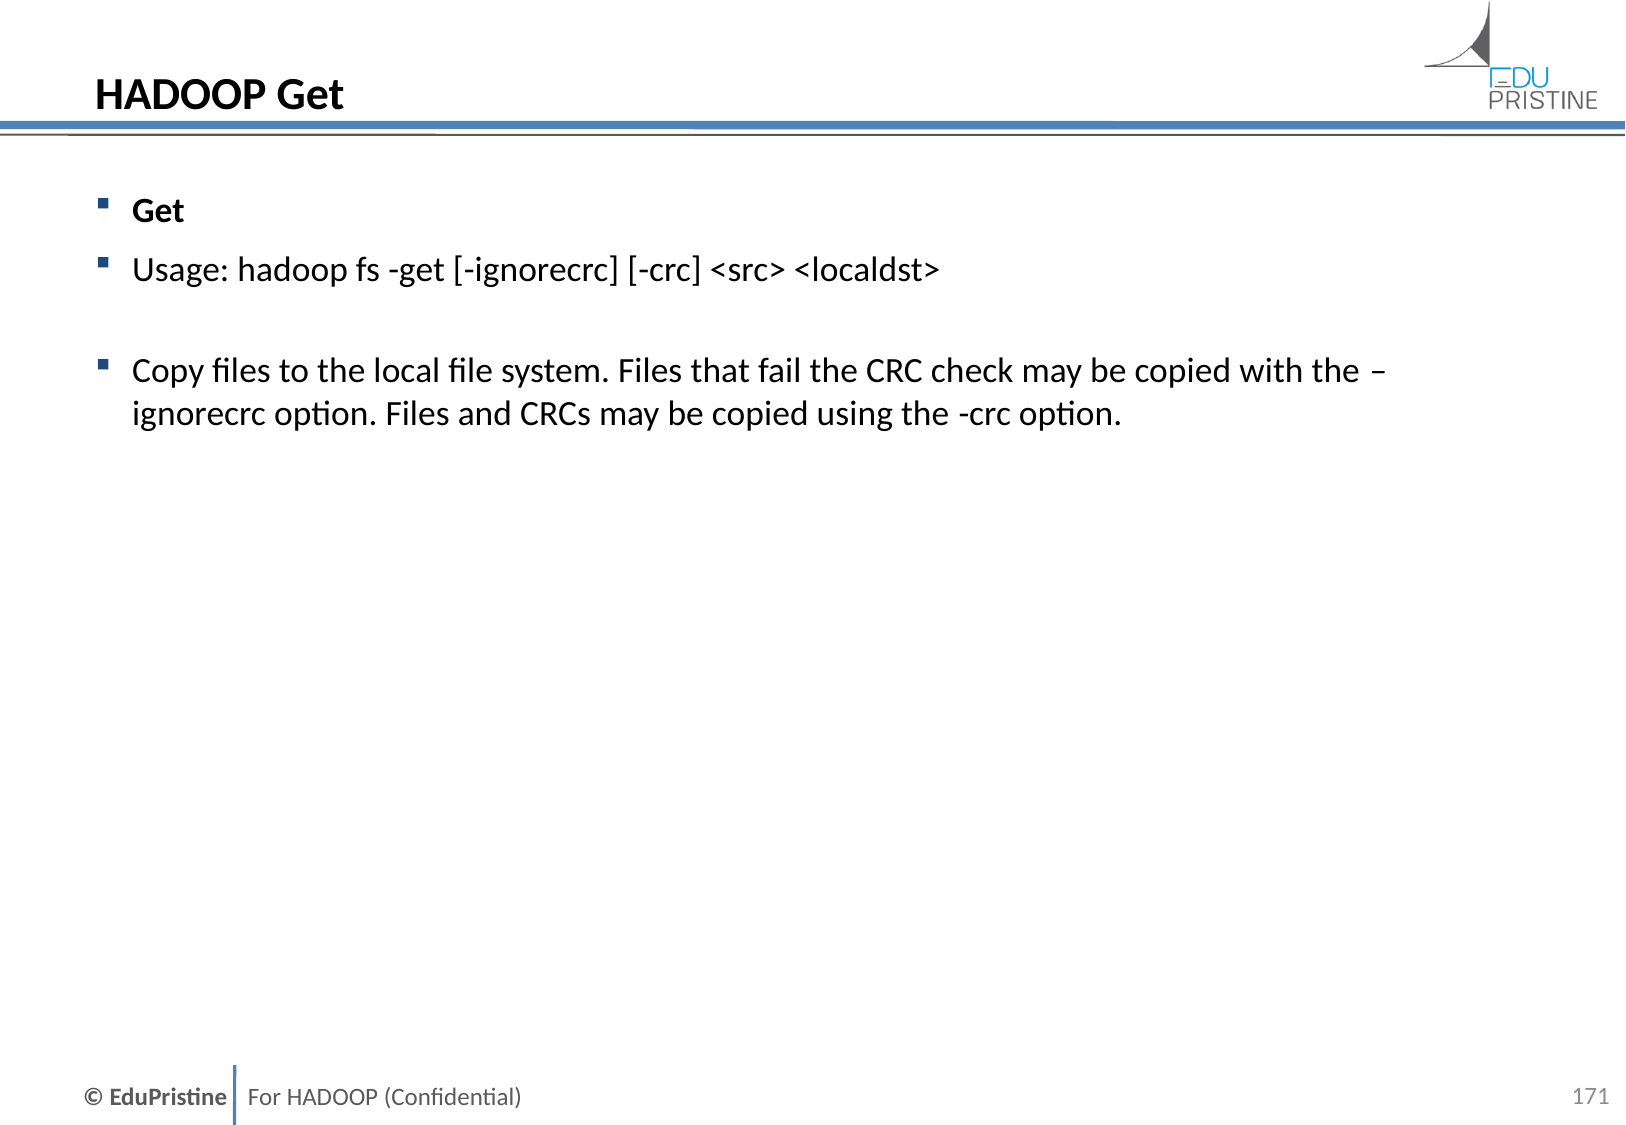

# HADOOP Get
Get
Usage: hadoop fs -get [-ignorecrc] [-crc] <src> <localdst>
Copy files to the local file system. Files that fail the CRC check may be copied with the –ignorecrc option. Files and CRCs may be copied using the -crc option.
171